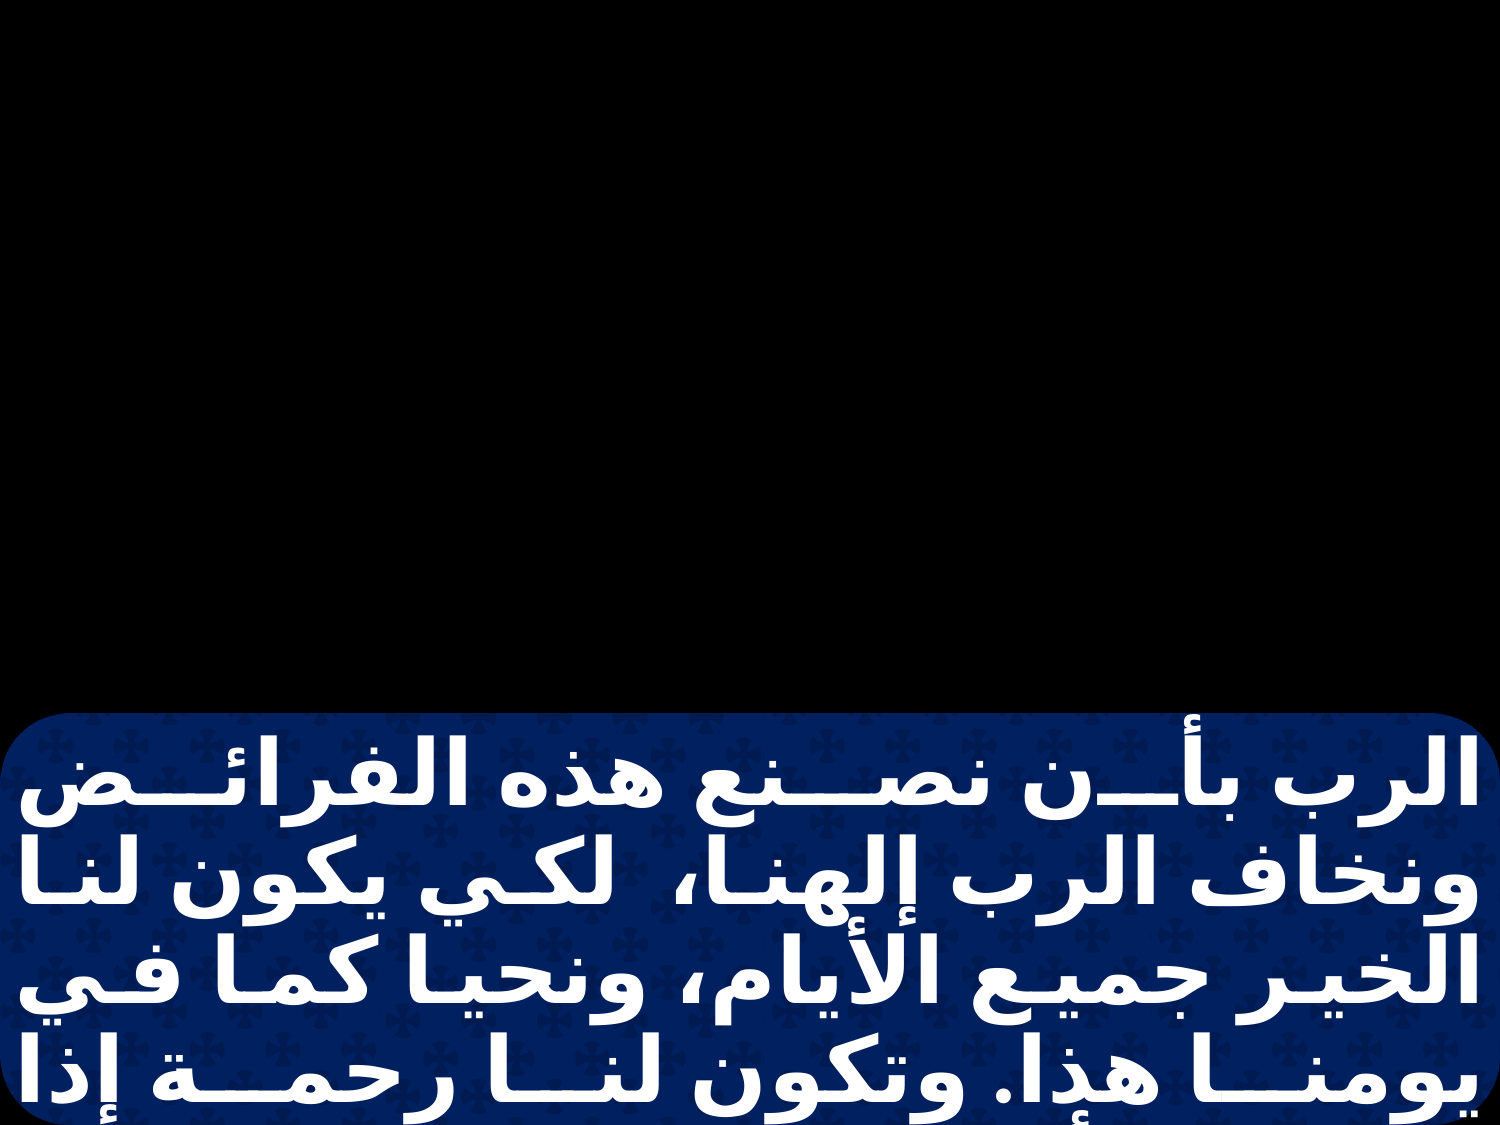

الرب بأن نصنع هذه الفرائض ونخاف الرب إلهنا،  لكي يكون لنا الخير جميع الأيام، ونحيا كما في يومنا هذا. وتكون لنا رحمة إذا حفظنا أن نعمل  بجميع هذه الوصايا أمام الرب إلهنا كما أوصانا.